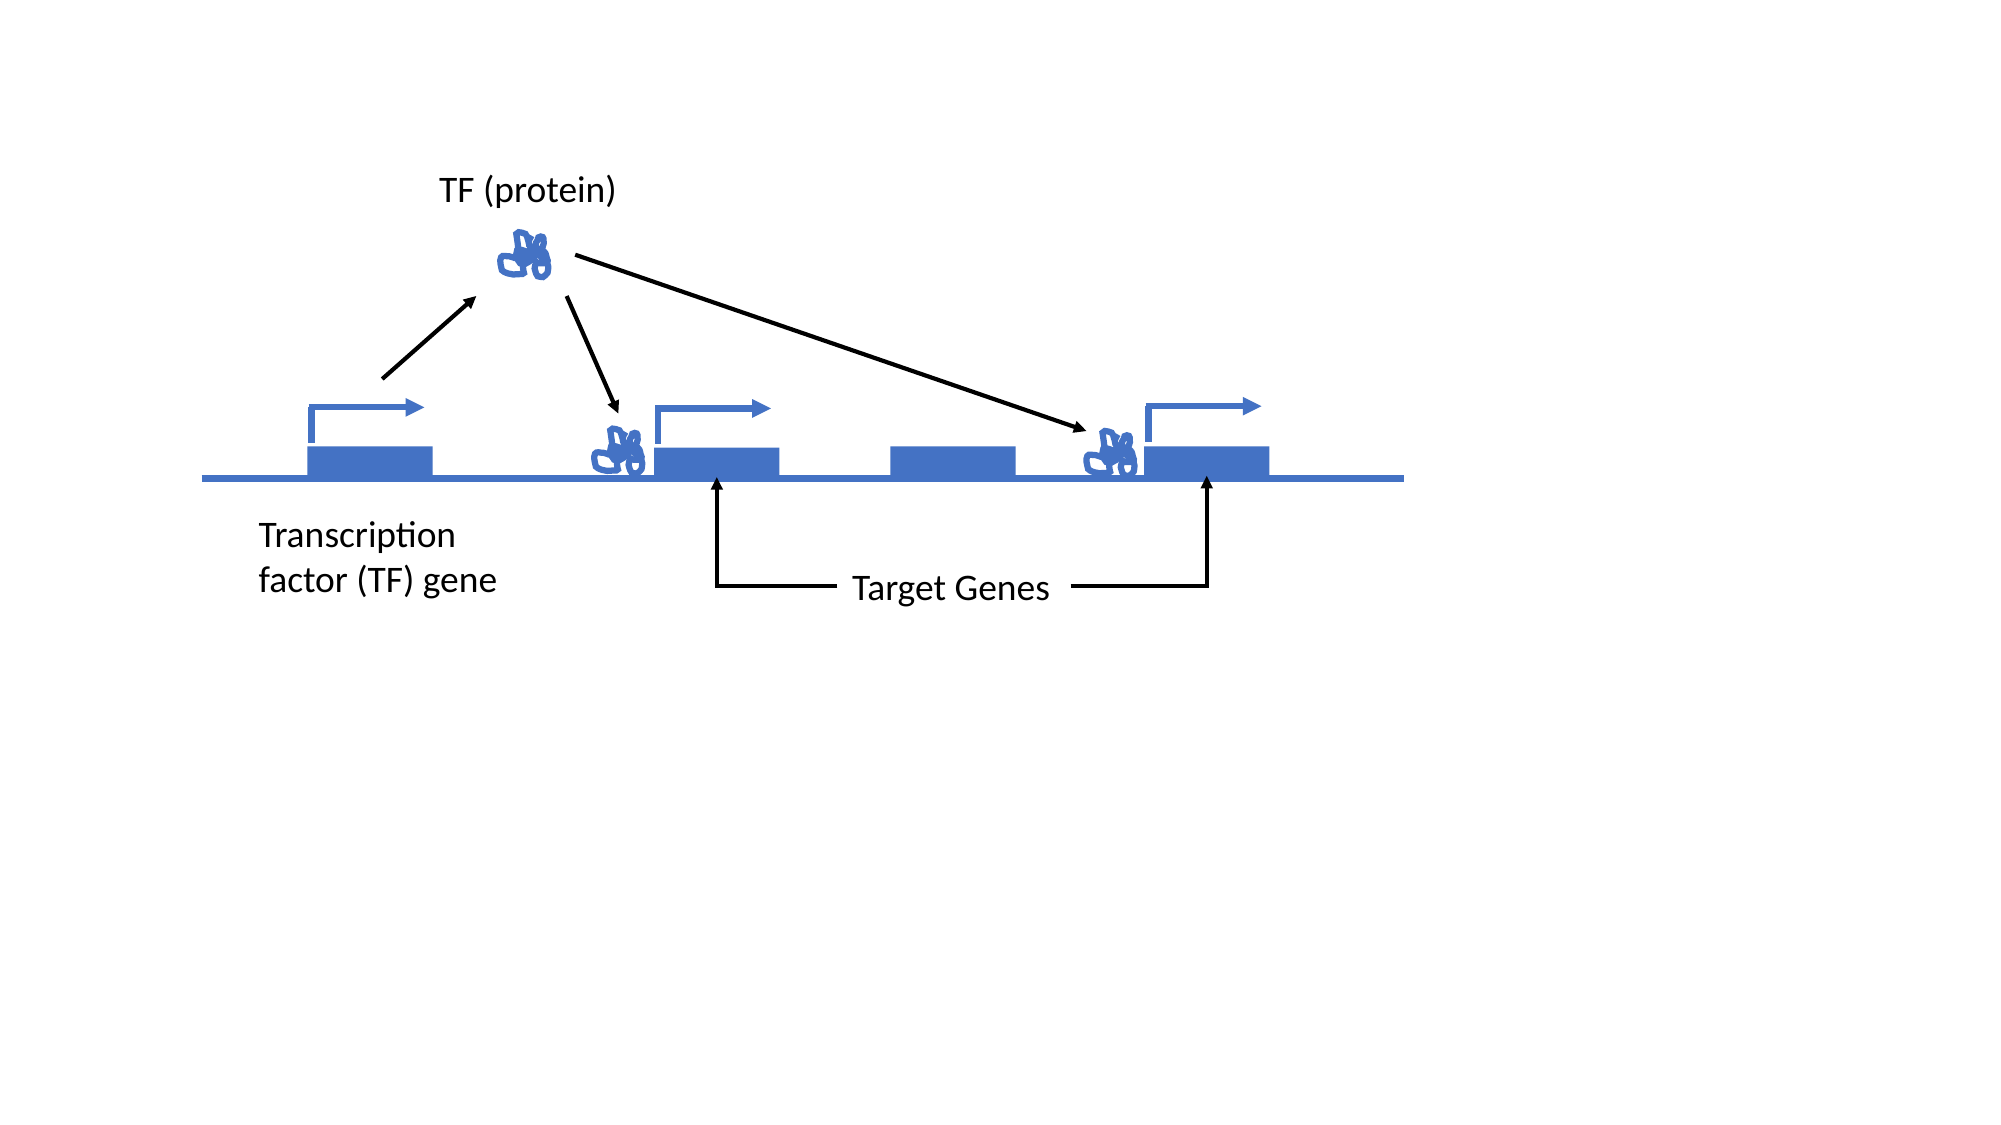

TF (protein)

Transcription factor (TF) gene
Target Genes